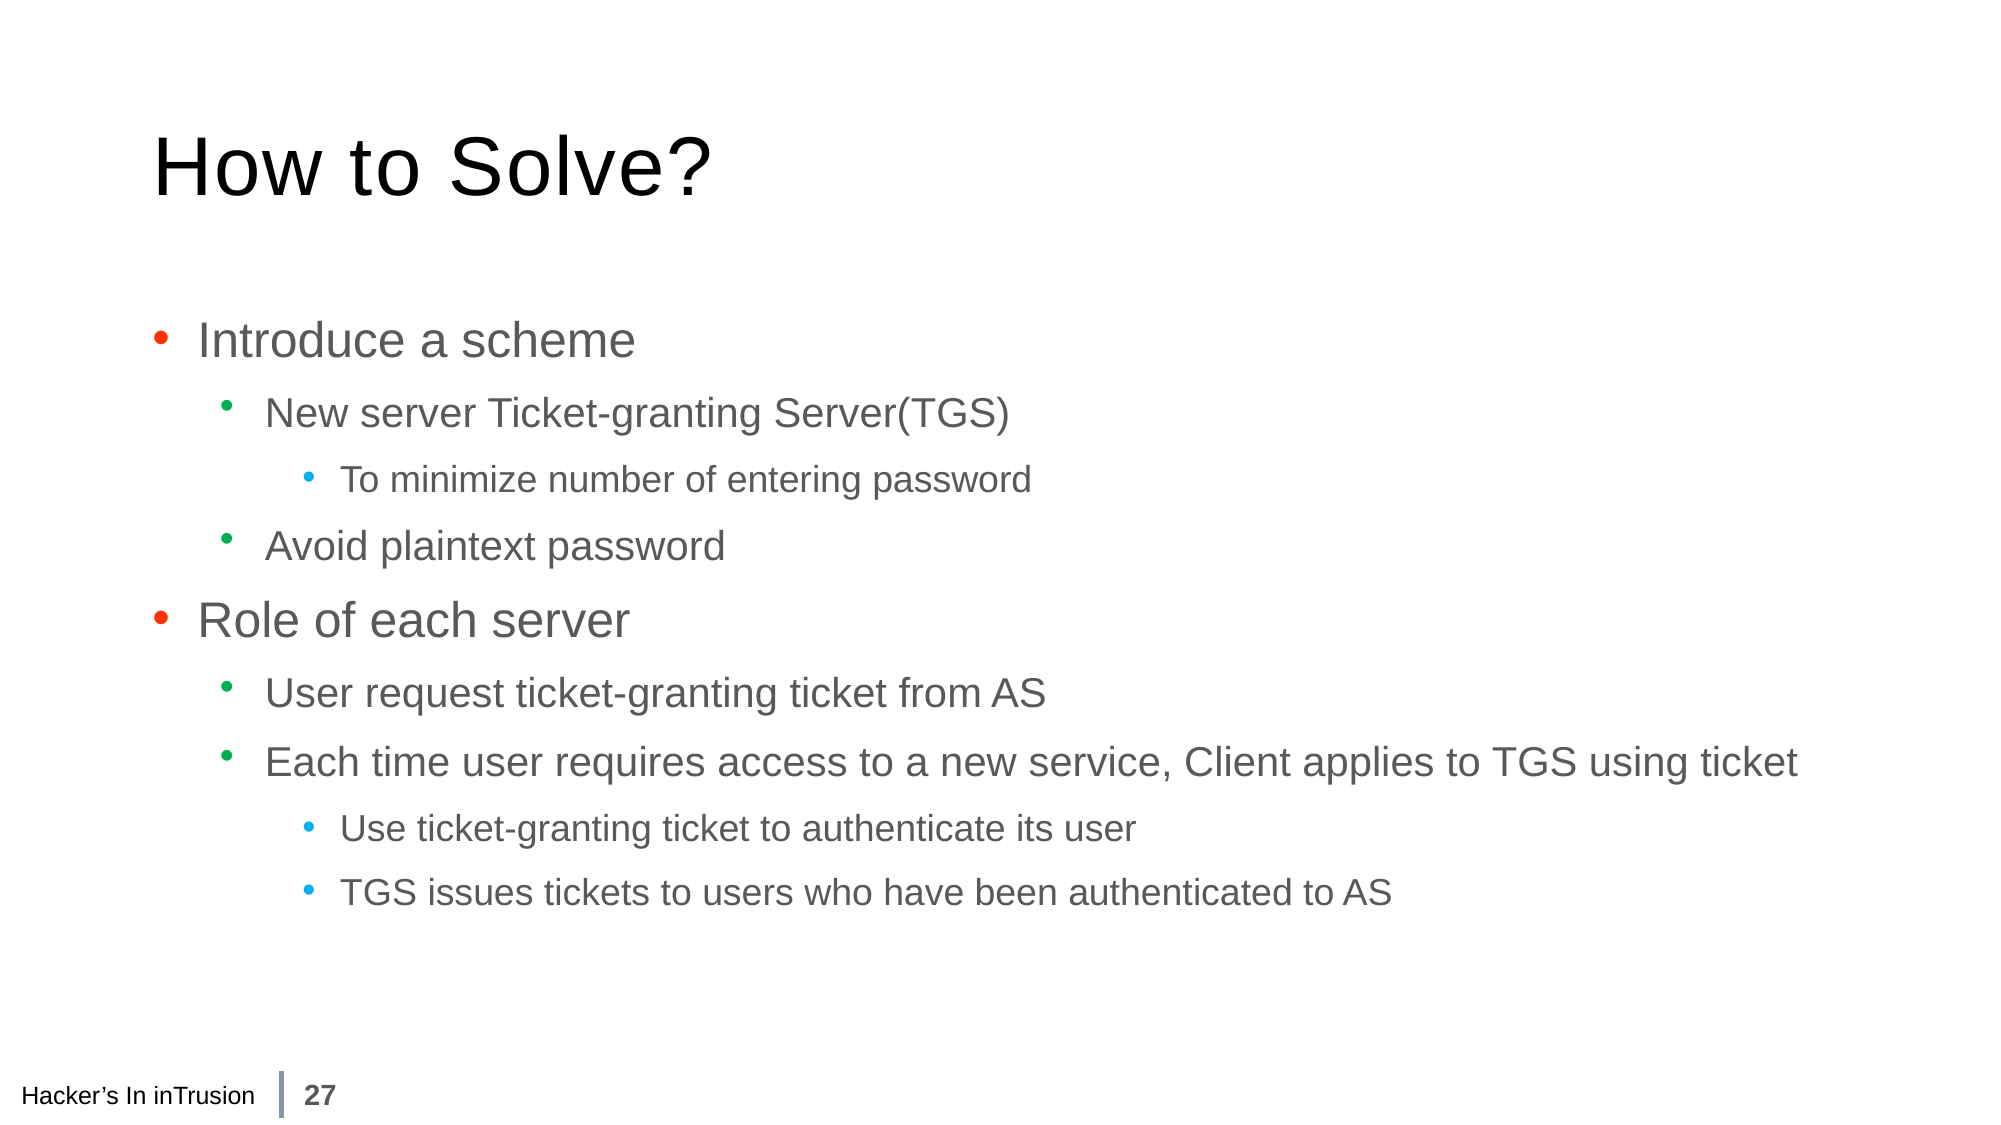

# How to Solve?
Introduce a scheme
New server Ticket-granting Server(TGS)
To minimize number of entering password
Avoid plaintext password
Role of each server
User request ticket-granting ticket from AS
Each time user requires access to a new service, Client applies to TGS using ticket
Use ticket-granting ticket to authenticate its user
TGS issues tickets to users who have been authenticated to AS